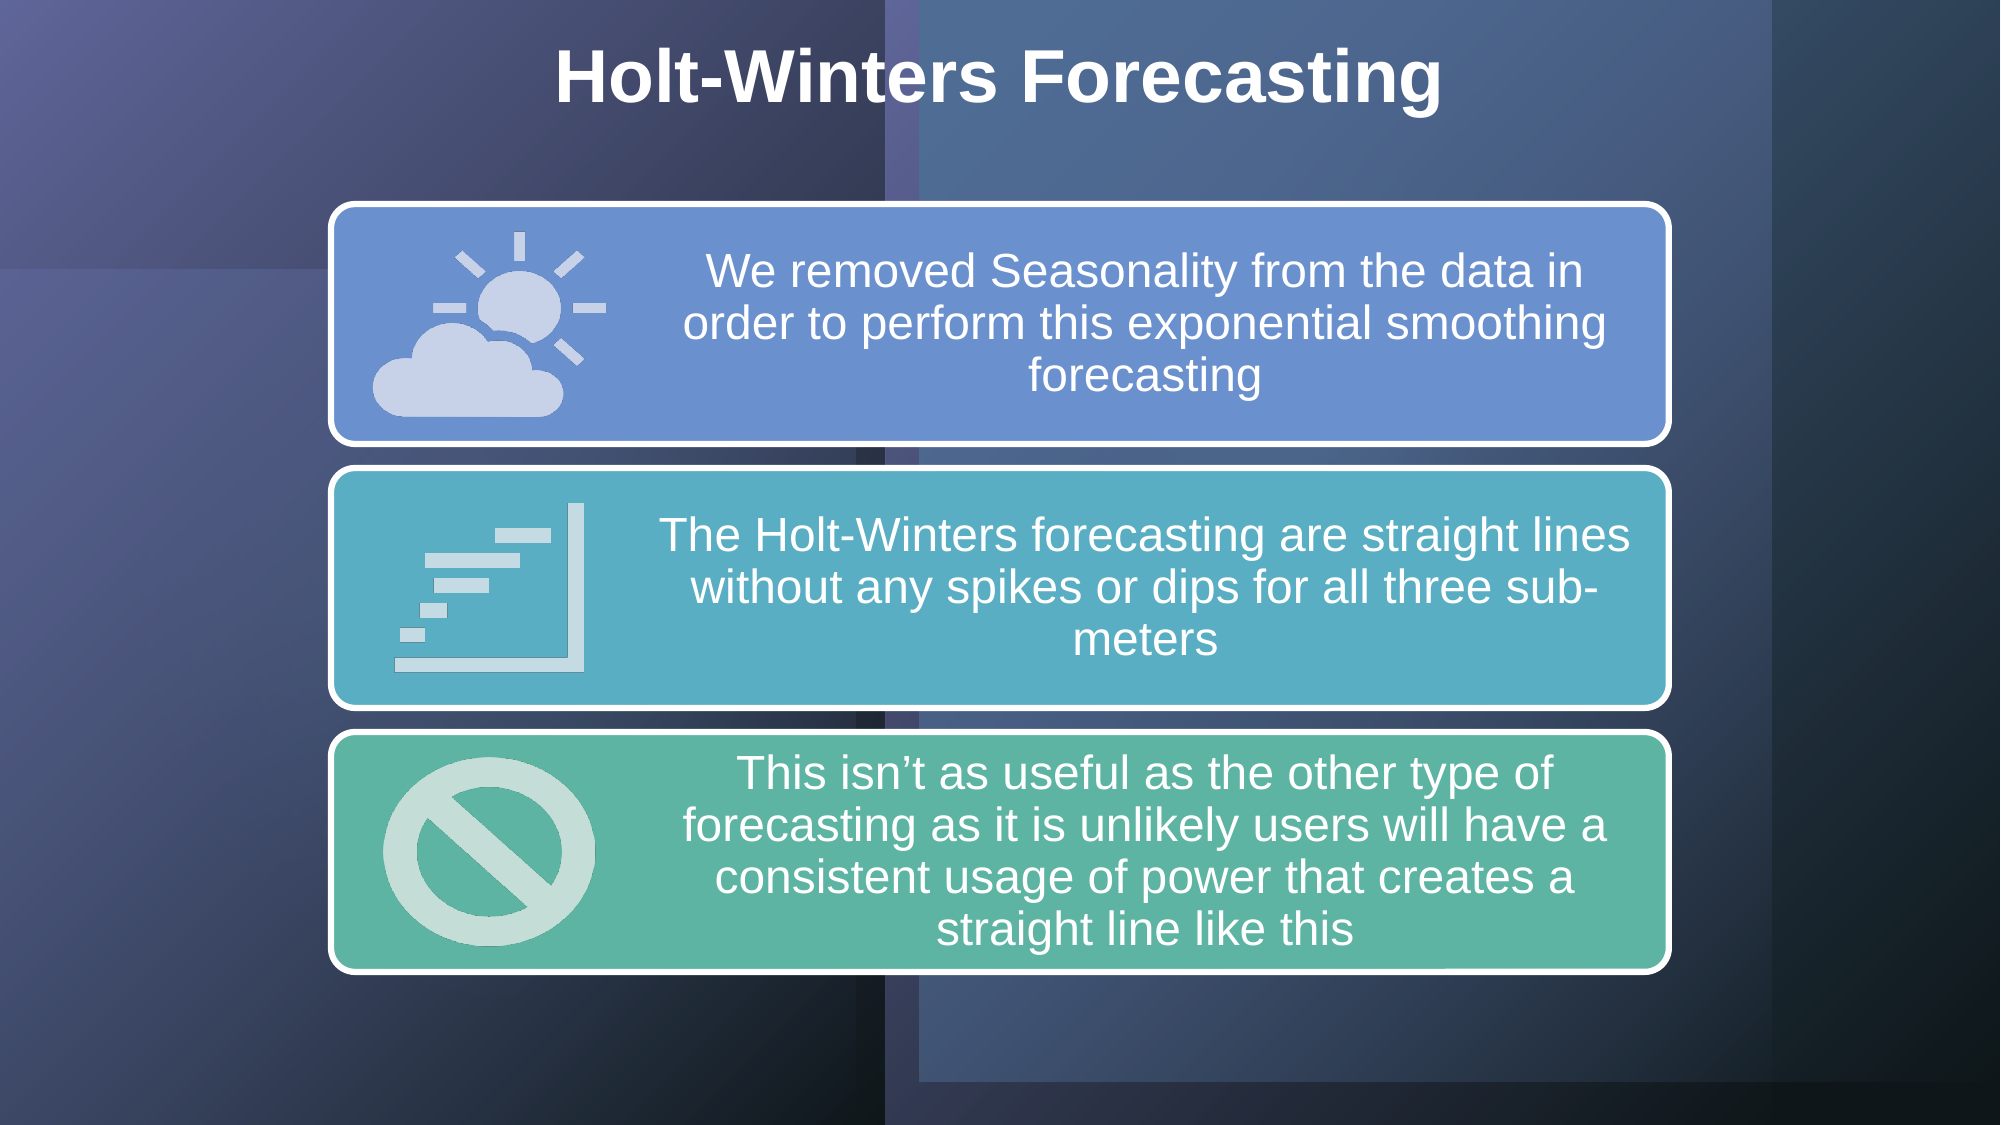

# Holt-Winters Forecasting
We removed Seasonality from the data in order to perform this exponential smoothing forecasting
The Holt-Winters forecasting are straight lines without any spikes or dips for all three sub-meters
This isn’t as useful as the other type of forecasting as it is unlikely users will have a consistent usage of power that creates a straight line like this